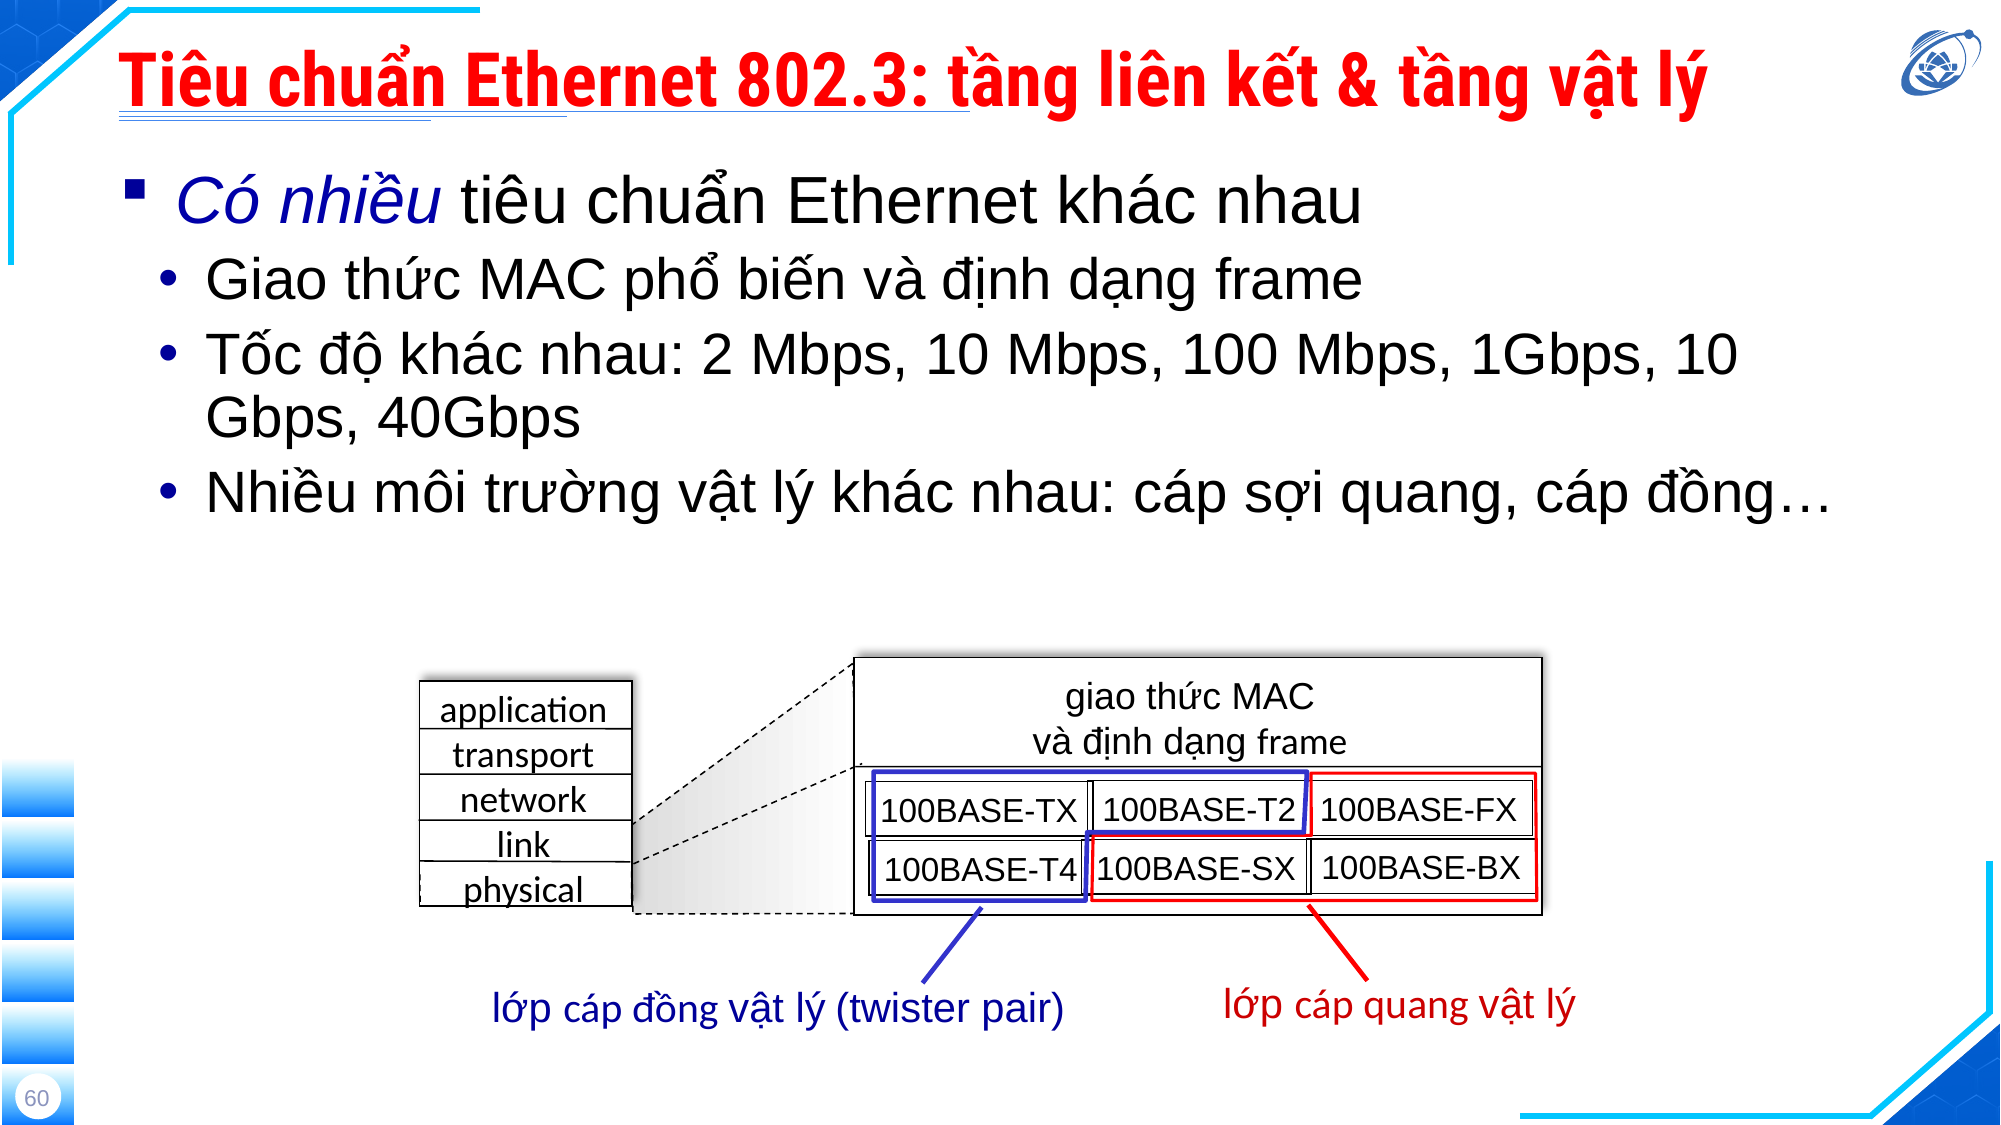

# Tiêu chuẩn Ethernet 802.3: tầng liên kết & tầng vật lý
Có nhiều tiêu chuẩn Ethernet khác nhau
Giao thức MAC phổ biến và định dạng frame
Tốc độ khác nhau: 2 Mbps, 10 Mbps, 100 Mbps, 1Gbps, 10 Gbps, 40Gbps
Nhiều môi trường vật lý khác nhau: cáp sợi quang, cáp đồng…

giao thức MAC
và định dạng frame
application
transport
network
link
physical

lớp cáp đồng vật lý (twister pair)

lớp cáp quang vật lý
100BASE-T2
100BASE-FX
100BASE-TX
100BASE-BX
100BASE-SX
100BASE-T4
60